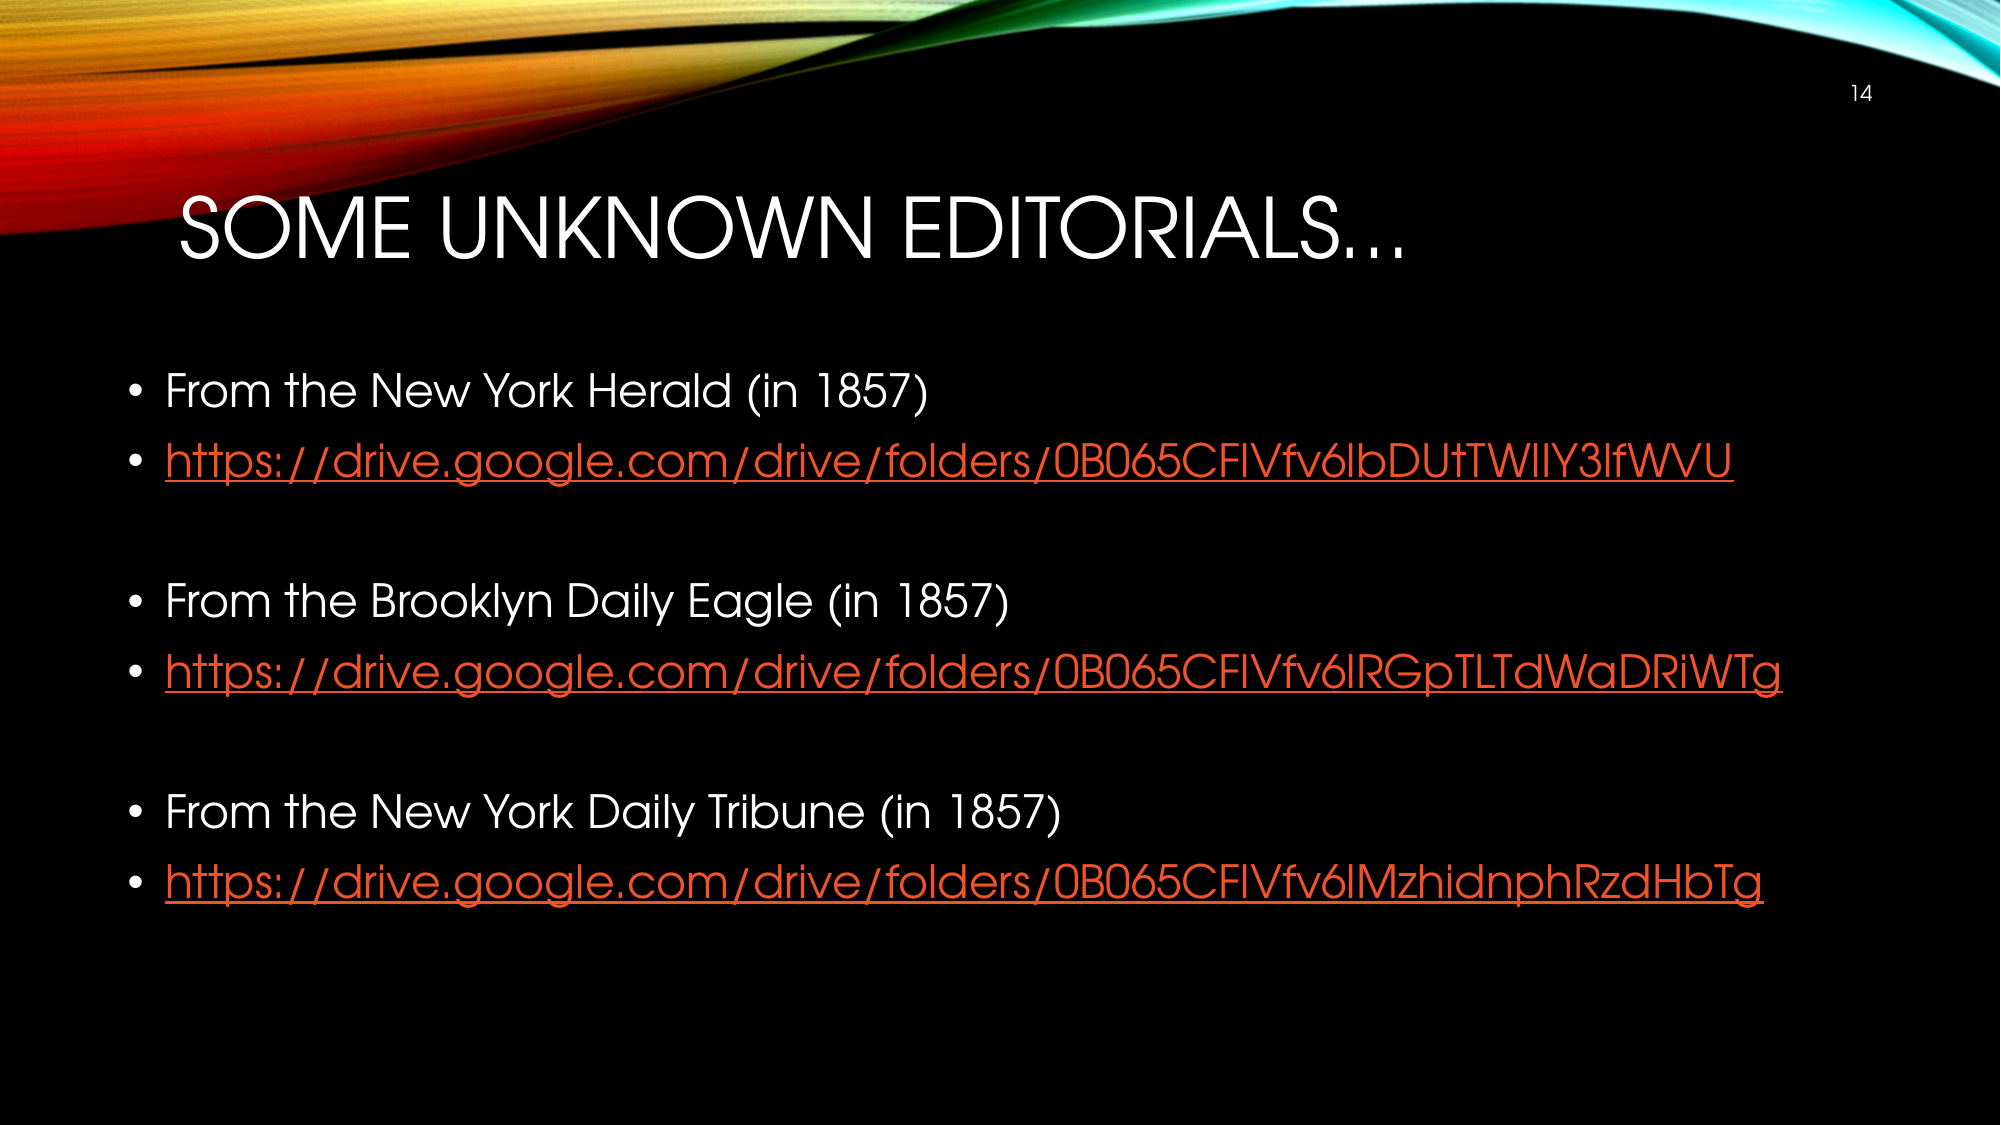

14
# Some unknown editorials…
From the New York Herald (in 1857)
https://drive.google.com/drive/folders/0B065CFlVfv6lbDUtTWlIY3lfWVU

From the Brooklyn Daily Eagle (in 1857)
https://drive.google.com/drive/folders/0B065CFlVfv6lRGpTLTdWaDRiWTg

From the New York Daily Tribune (in 1857)
https://drive.google.com/drive/folders/0B065CFlVfv6lMzhidnphRzdHbTg